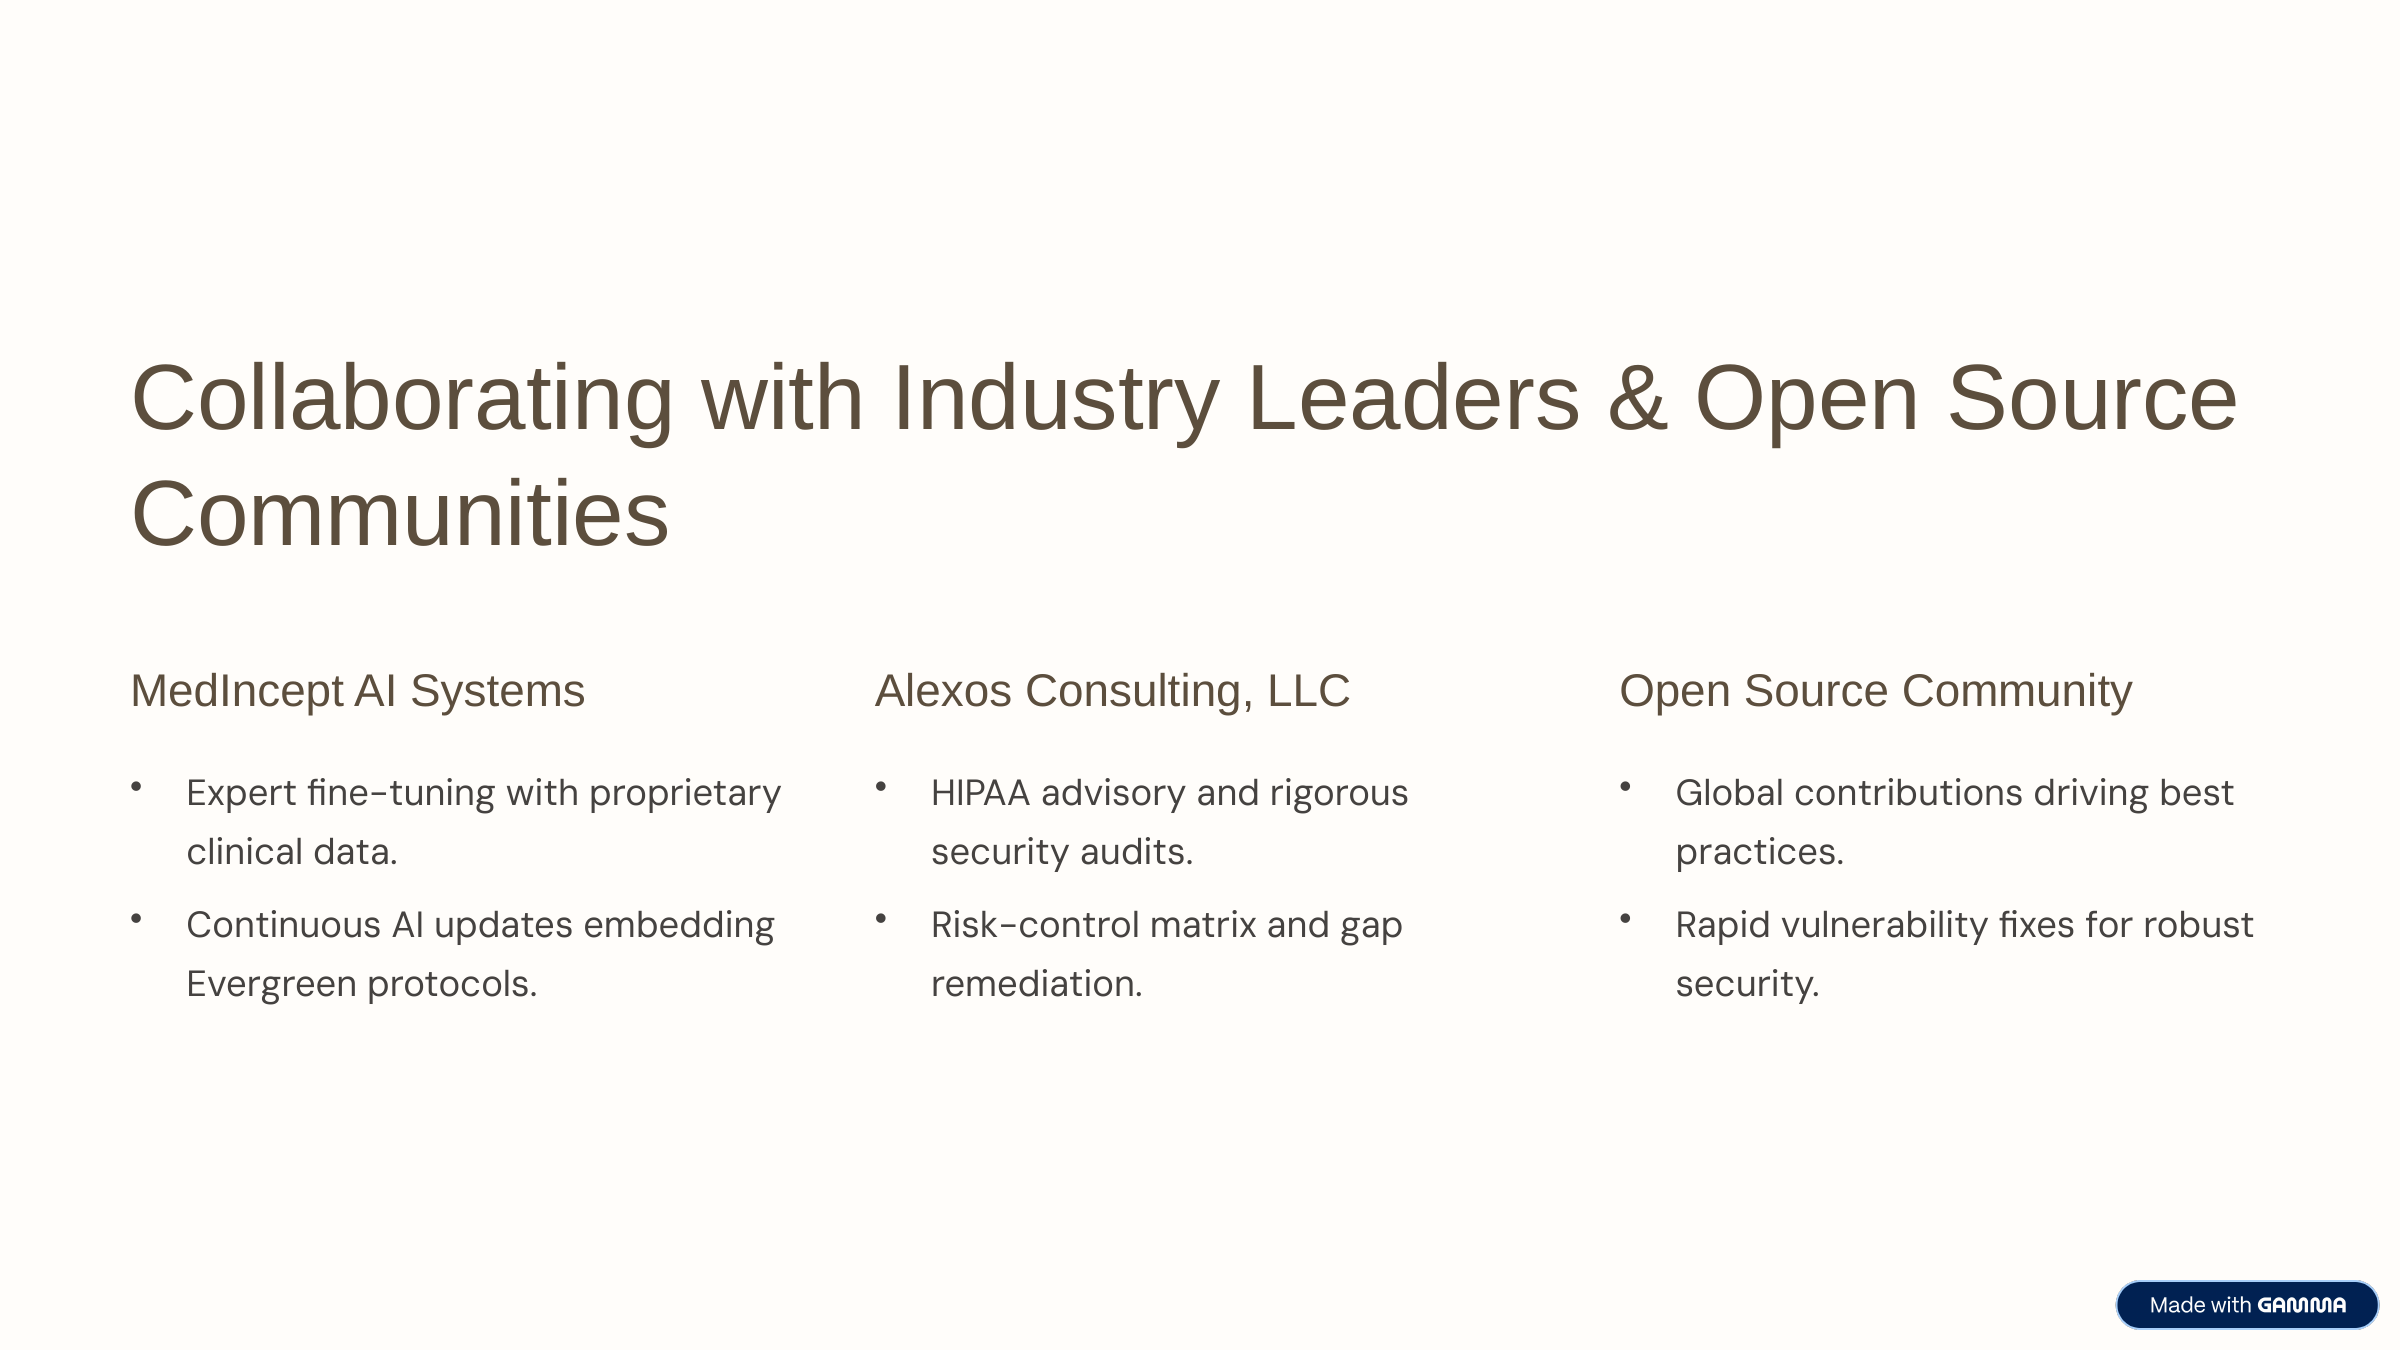

Collaborating with Industry Leaders & Open Source Communities
MedIncept AI Systems
Alexos Consulting, LLC
Open Source Community
Expert fine-tuning with proprietary clinical data.
HIPAA advisory and rigorous security audits.
Global contributions driving best practices.
Continuous AI updates embedding Evergreen protocols.
Risk-control matrix and gap remediation.
Rapid vulnerability fixes for robust security.